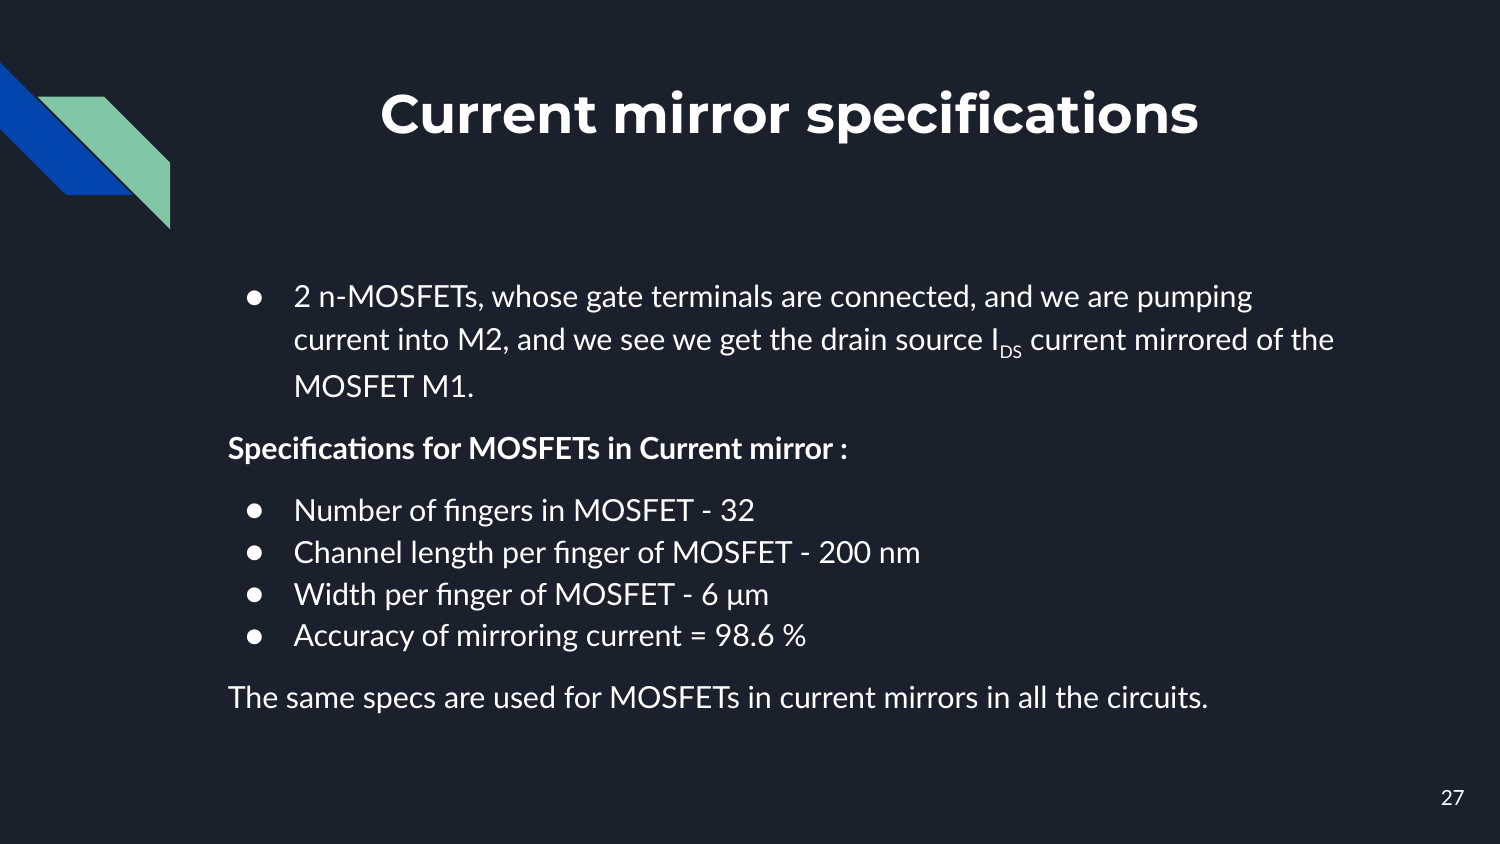

# Current mirror specifications
2 n-MOSFETs, whose gate terminals are connected, and we are pumping current into M2, and we see we get the drain source IDS current mirrored of the MOSFET M1.
Specifications for MOSFETs in Current mirror :
Number of fingers in MOSFET - 32
Channel length per finger of MOSFET - 200 nm
Width per finger of MOSFET - 6 μm
Accuracy of mirroring current = 98.6 %
The same specs are used for MOSFETs in current mirrors in all the circuits.
27